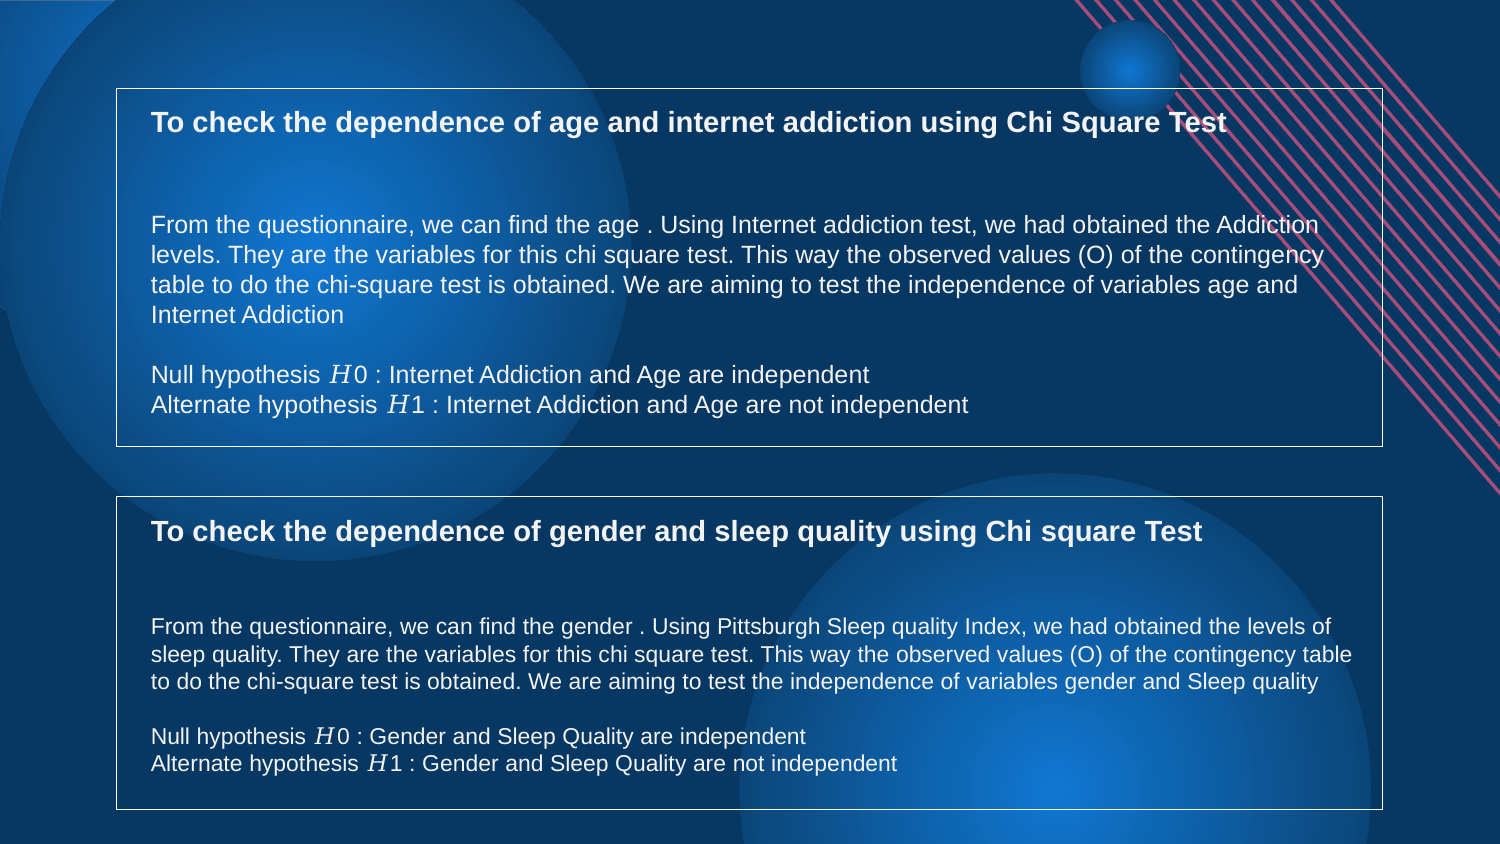

# To check the dependence of age and internet addiction using Chi Square Test From the questionnaire, we can find the age . Using Internet addiction test, we had obtained the Addiction levels. They are the variables for this chi square test. This way the observed values (O) of the contingency table to do the chi-square test is obtained. We are aiming to test the independence of variables age and Internet Addiction Null hypothesis 𝐻0 : Internet Addiction and Age are independent Alternate hypothesis 𝐻1 : Internet Addiction and Age are not independent
To check the dependence of gender and sleep quality using Chi square Test

From the questionnaire, we can find the gender . Using Pittsburgh Sleep quality Index, we had obtained the levels of sleep quality. They are the variables for this chi square test. This way the observed values (O) of the contingency table to do the chi-square test is obtained. We are aiming to test the independence of variables gender and Sleep quality

Null hypothesis 𝐻0 : Gender and Sleep Quality are independent
Alternate hypothesis 𝐻1 : Gender and Sleep Quality are not independent